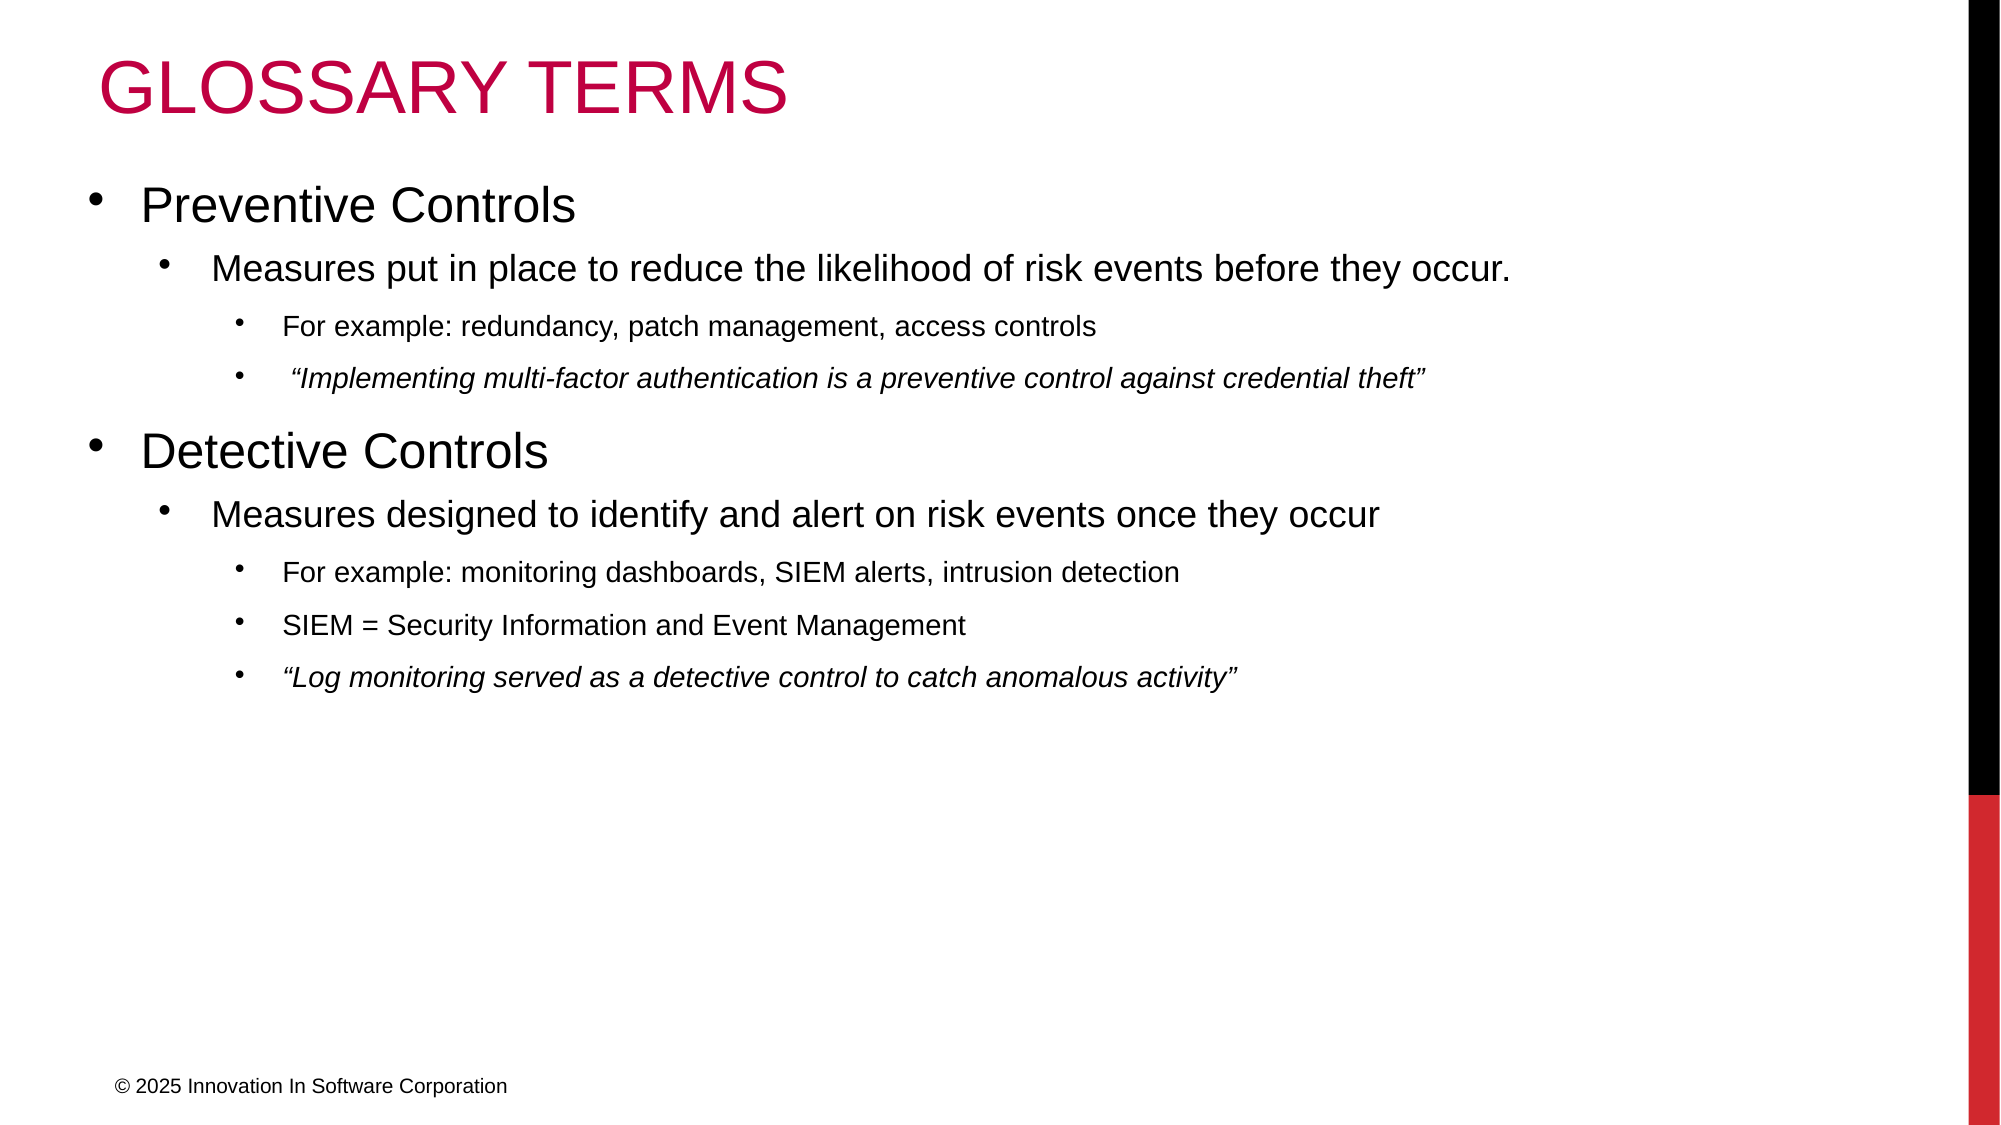

# Glossary Terms
Preventive Controls
Measures put in place to reduce the likelihood of risk events before they occur.
For example: redundancy, patch management, access controls
 “Implementing multi-factor authentication is a preventive control against credential theft”
Detective Controls
Measures designed to identify and alert on risk events once they occur
For example: monitoring dashboards, SIEM alerts, intrusion detection
SIEM = Security Information and Event Management
“Log monitoring served as a detective control to catch anomalous activity”
© 2025 Innovation In Software Corporation